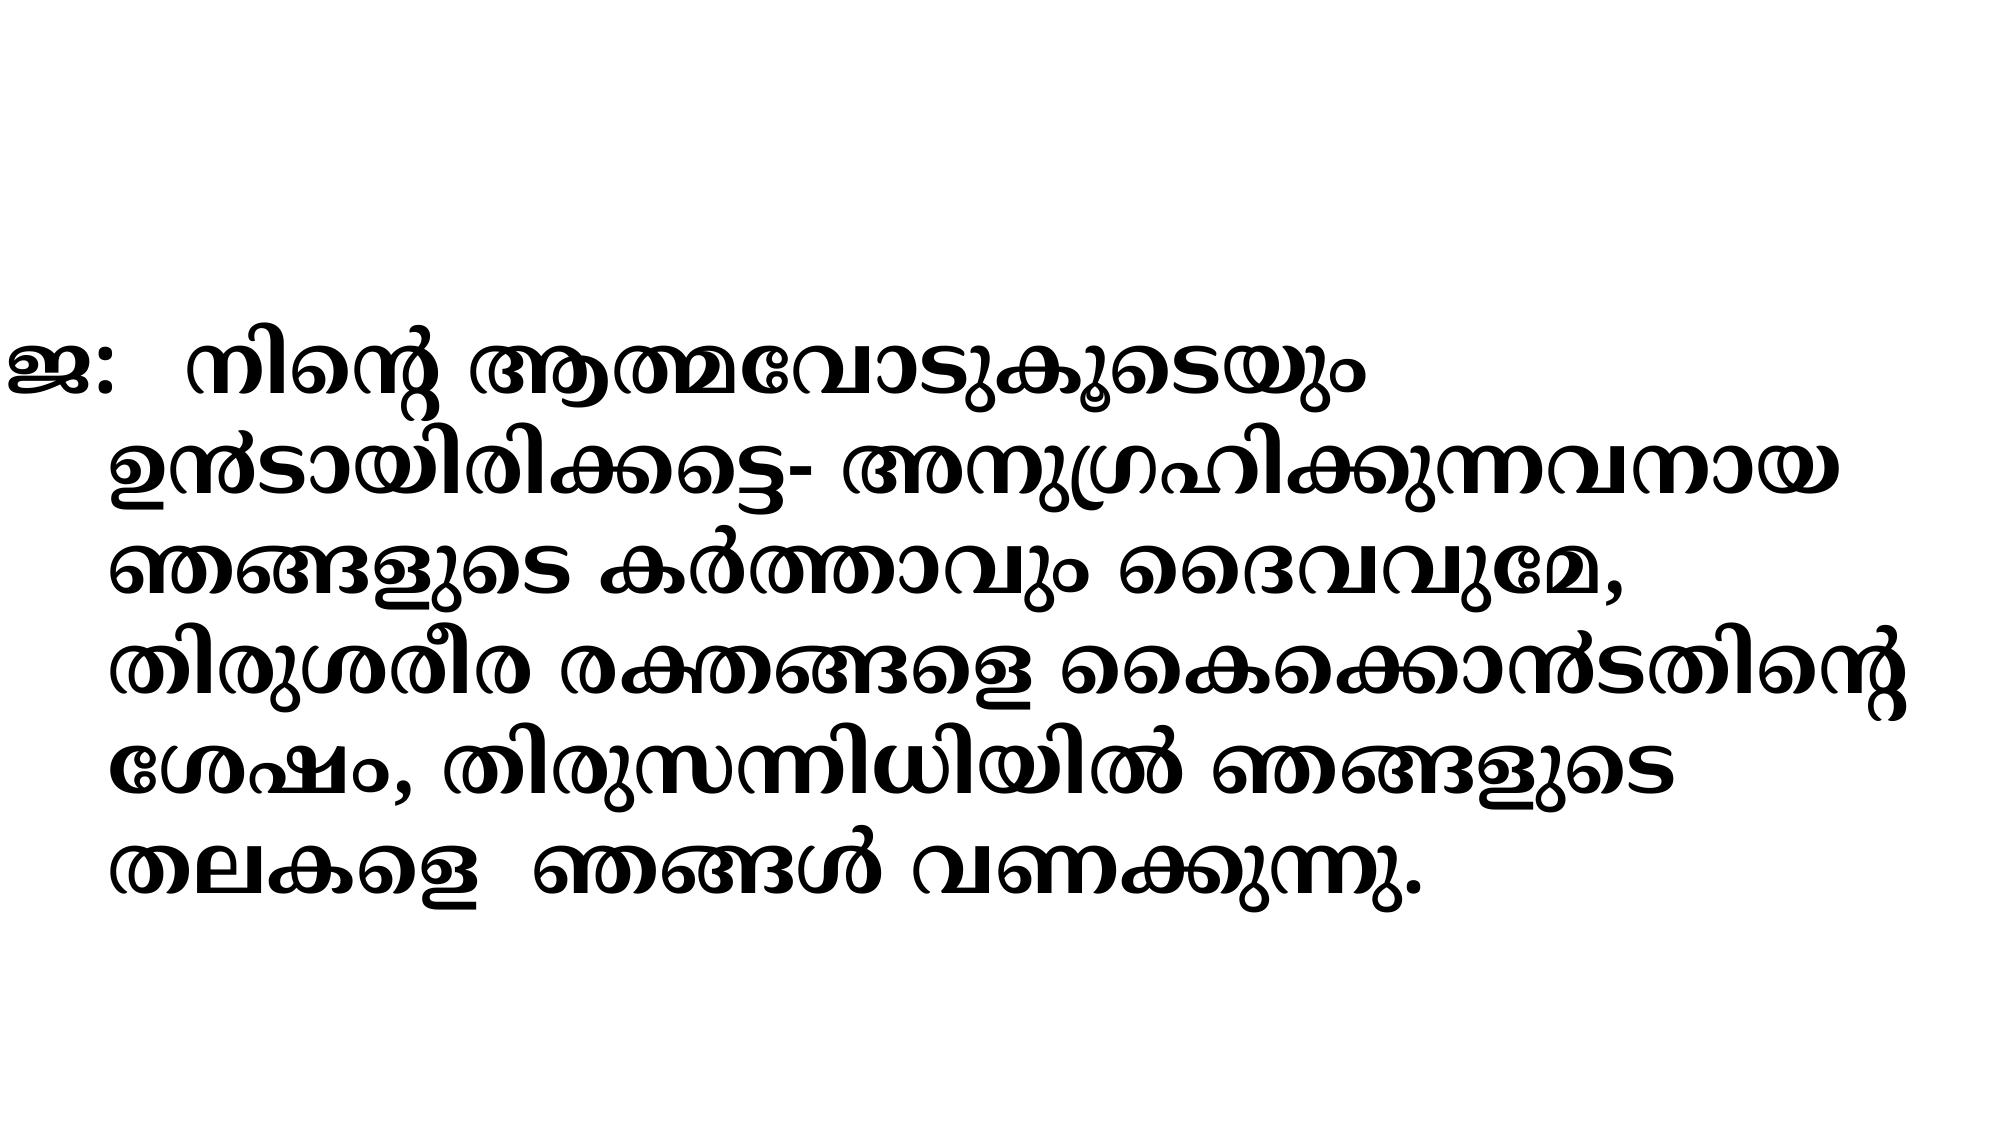

ജ:
   നിന്‍റെ ആത്മവോടുകൂടെയും ഉ൯ടായിരിക്കട്ടെ- അനുഗ്രഹിക്കുന്നവനായ ഞങ്ങളുടെ കര്‍ത്താവും ദൈവവുമേ, തിരുശരീര രക്തങ്ങളെ കൈക്കൊ൯ടതിന്‍റെ ശേഷം, തിരുസന്നിധിയില്‍ ഞങ്ങളുടെ തലകളെ  ഞങ്ങള്‍ വണക്കുന്നു.